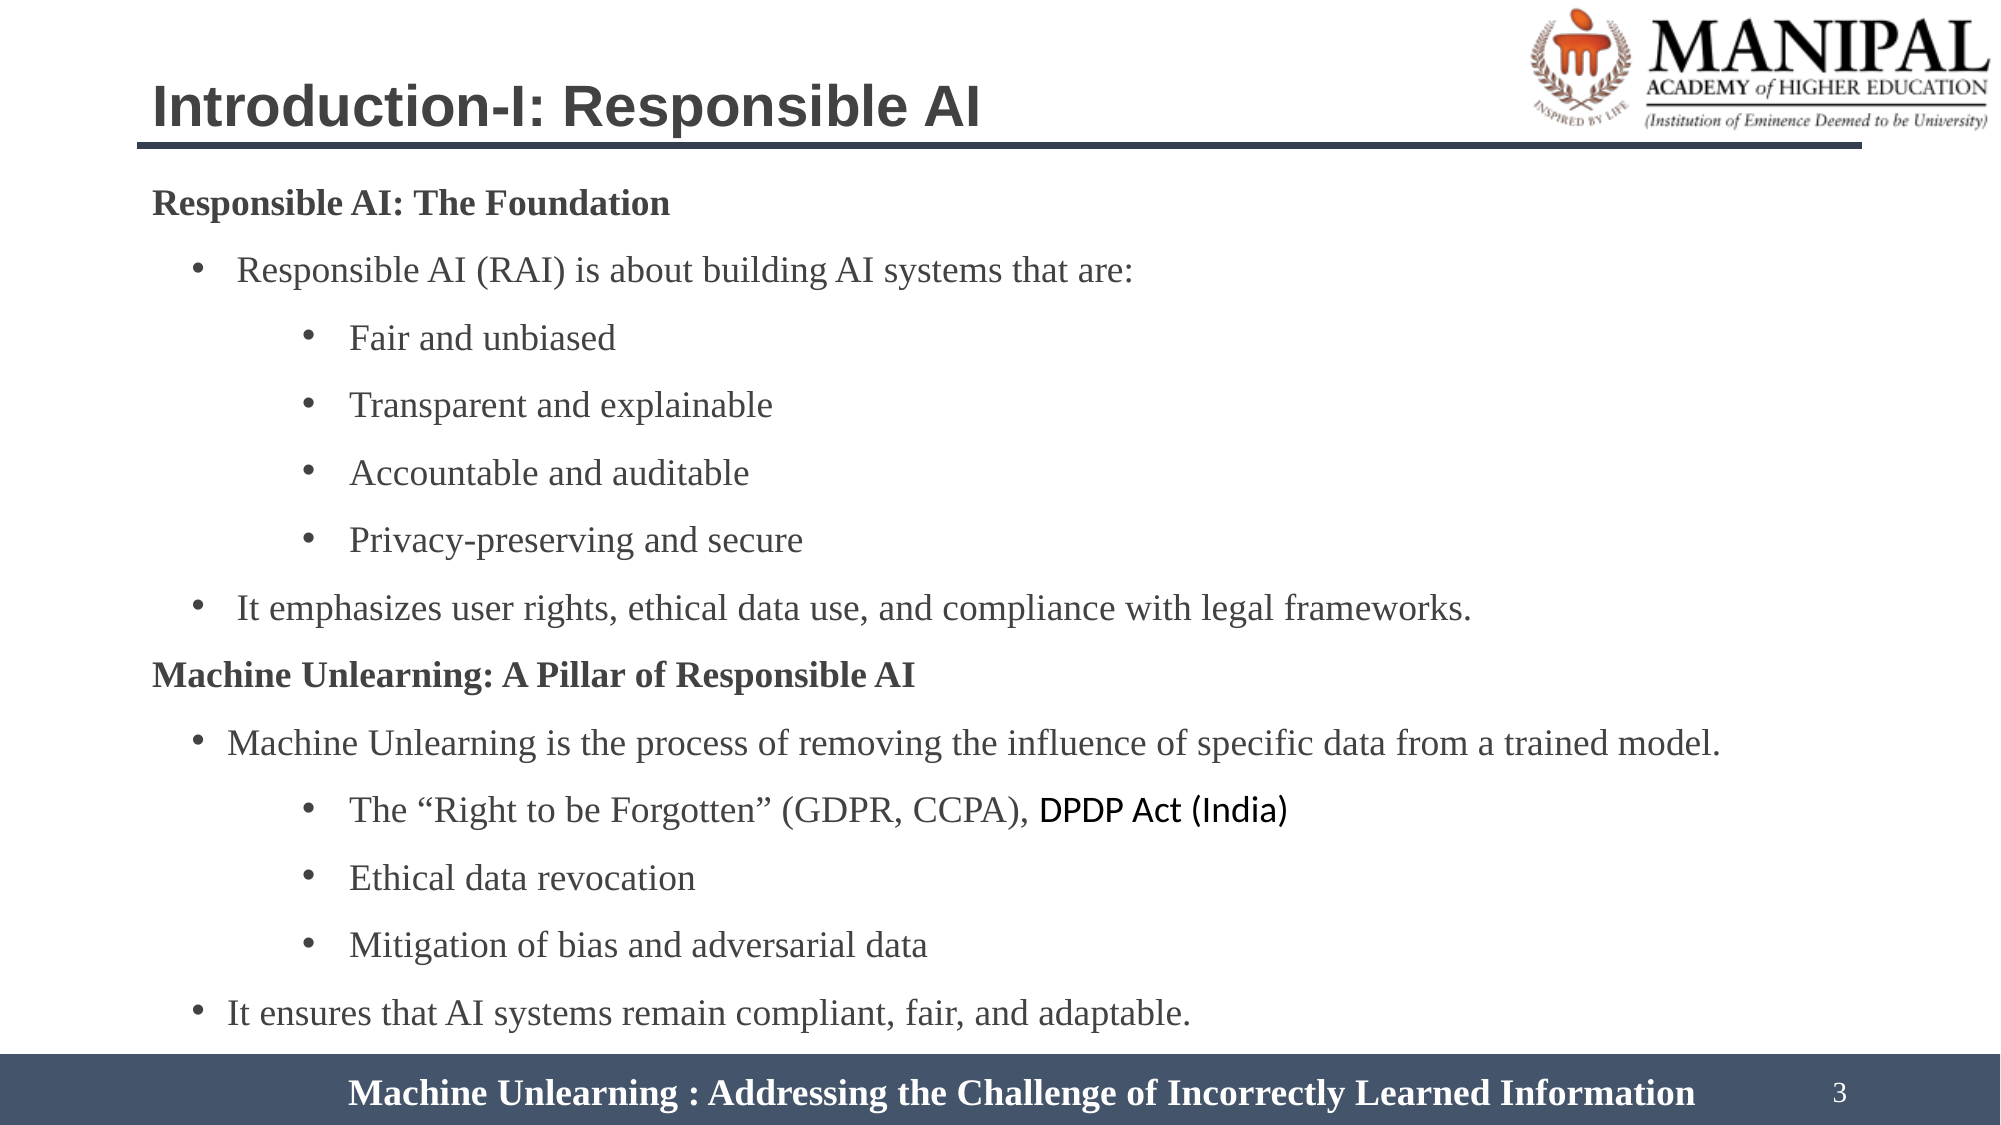

Introduction-I: Responsible AI
Responsible AI: The Foundation
 Responsible AI (RAI) is about building AI systems that are:
Fair and unbiased
Transparent and explainable
Accountable and auditable
Privacy-preserving and secure
 It emphasizes user rights, ethical data use, and compliance with legal frameworks.
Machine Unlearning: A Pillar of Responsible AI
Machine Unlearning is the process of removing the influence of specific data from a trained model.
The “Right to be Forgotten” (GDPR, CCPA), DPDP Act (India)
Ethical data revocation
Mitigation of bias and adversarial data
It ensures that AI systems remain compliant, fair, and adaptable.

Machine Unlearning : Addressing the Challenge of Incorrectly Learned Information
3